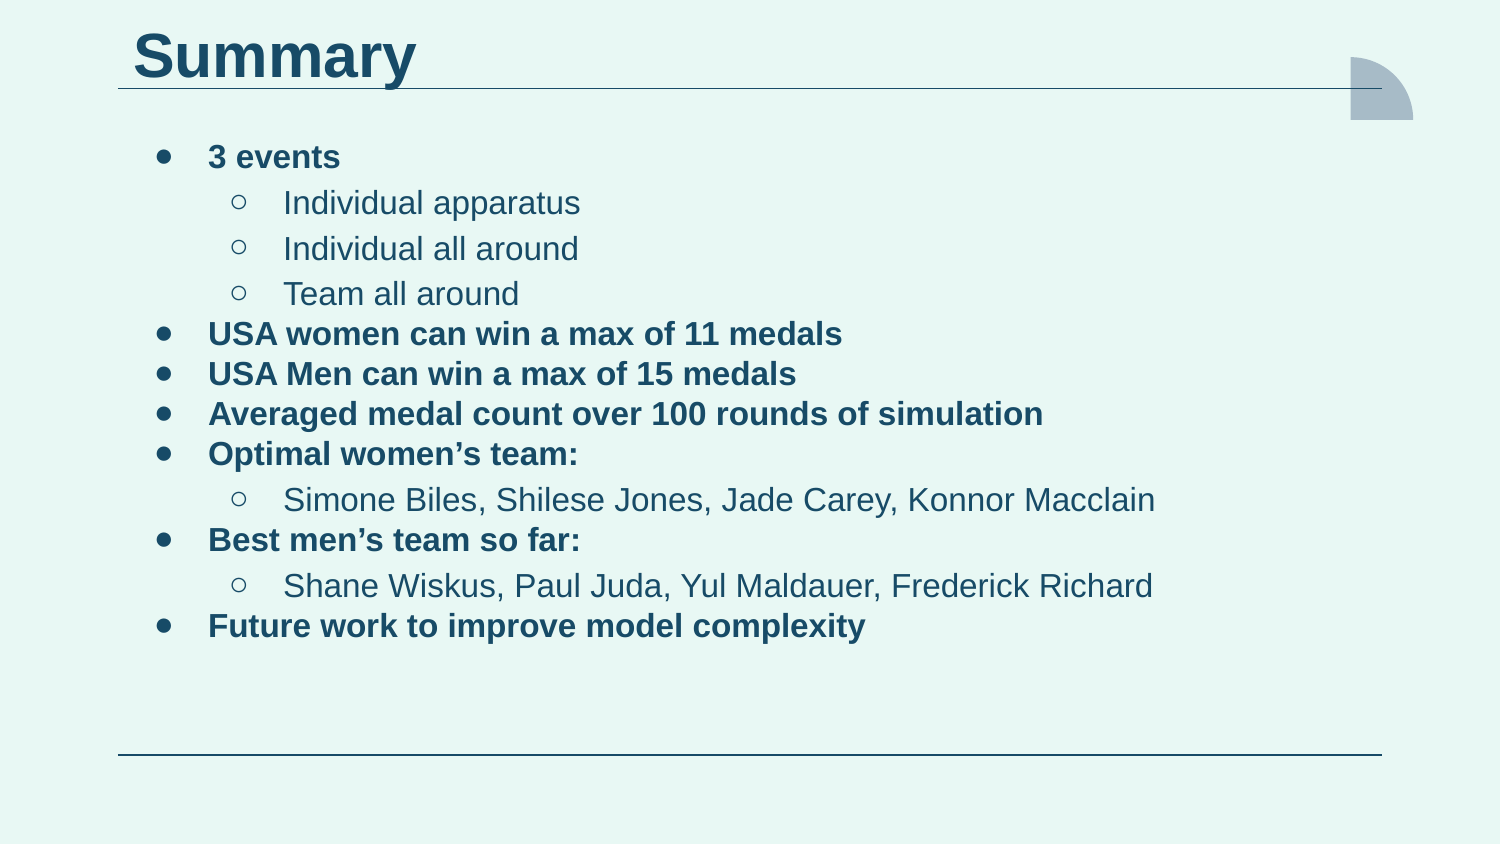

# Summary
3 events
Individual apparatus
Individual all around
Team all around
USA women can win a max of 11 medals
USA Men can win a max of 15 medals
Averaged medal count over 100 rounds of simulation
Optimal women’s team:
Simone Biles, Shilese Jones, Jade Carey, Konnor Macclain
Best men’s team so far:
Shane Wiskus, Paul Juda, Yul Maldauer, Frederick Richard
Future work to improve model complexity